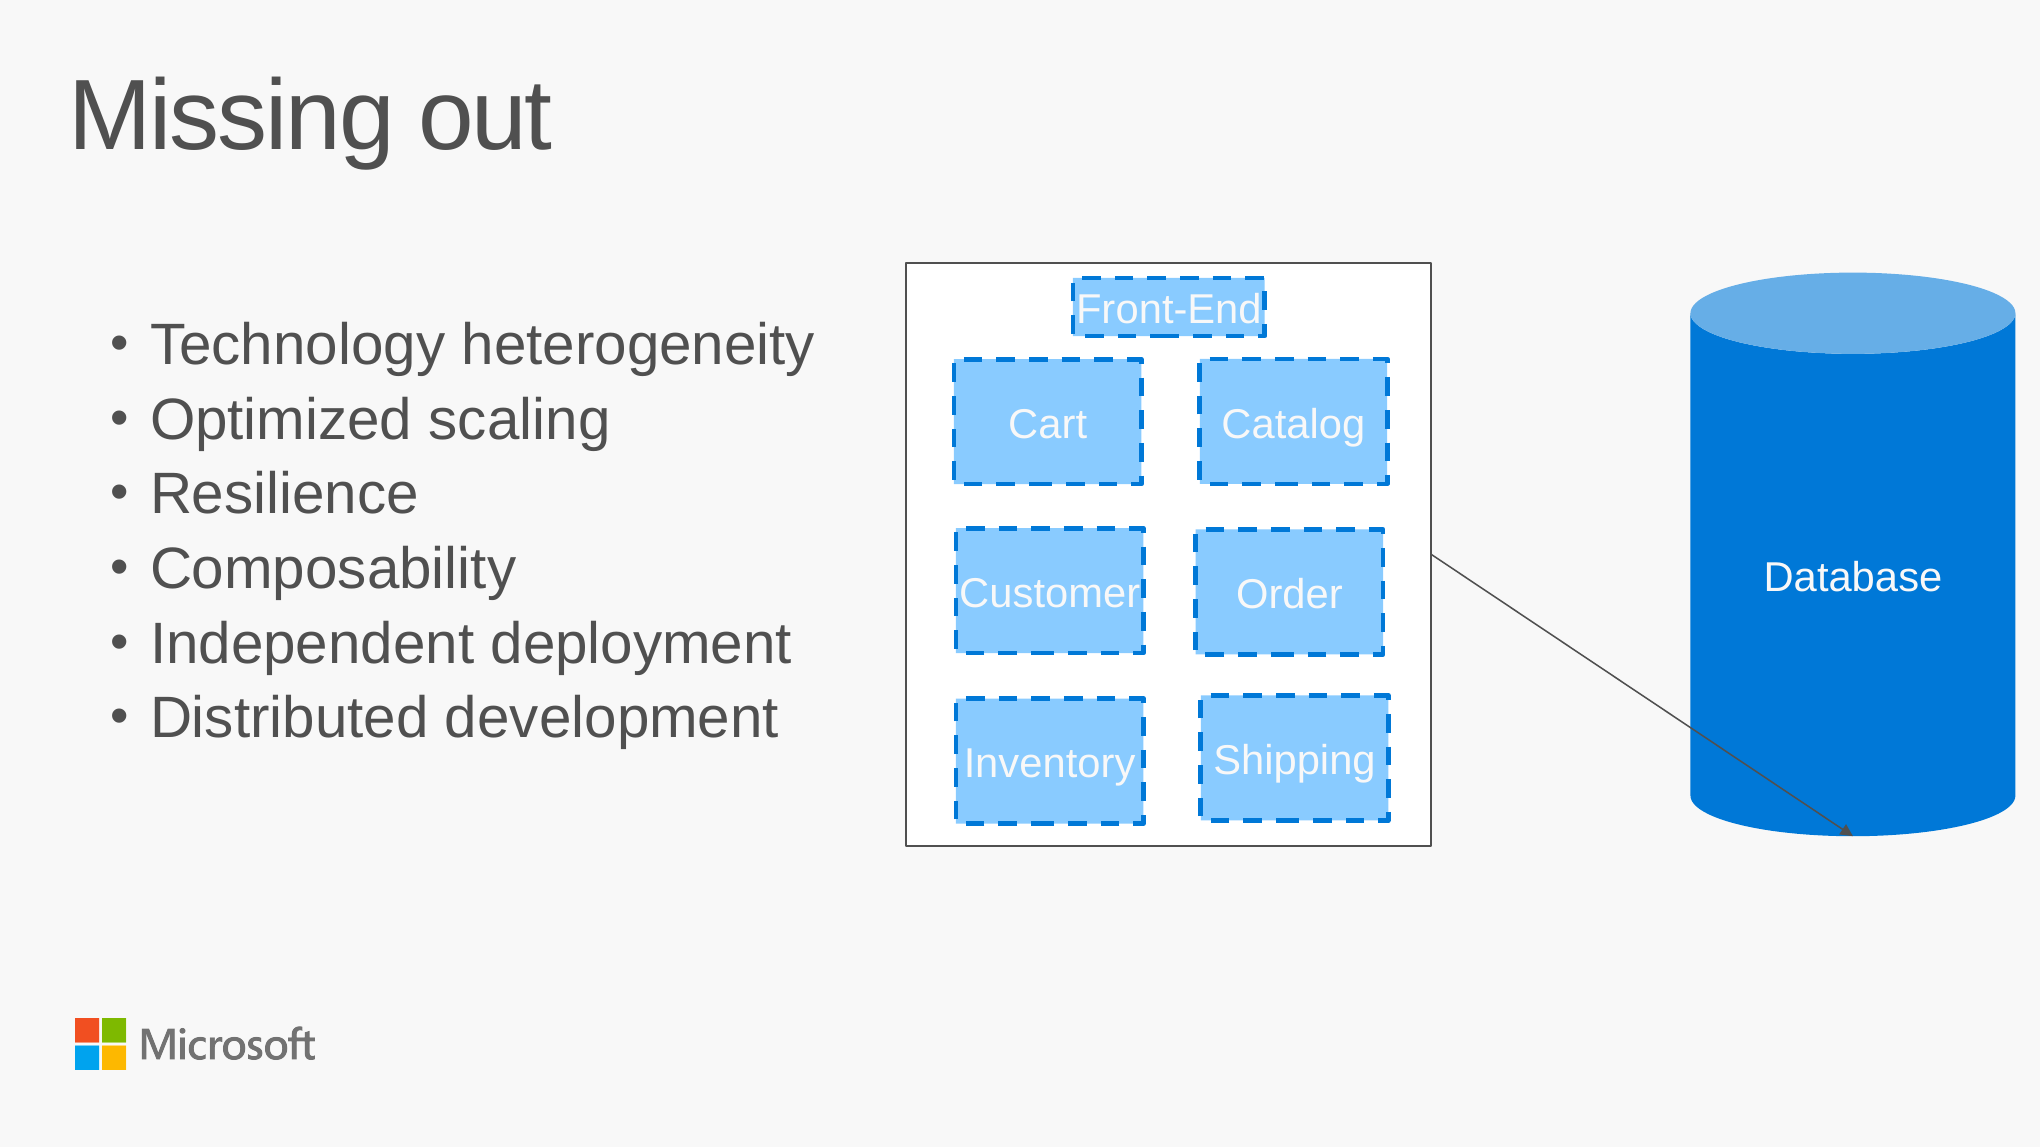

# Missing out

Database
Front-End
Technology heterogeneity
Optimized scaling
Resilience
Composability
Independent deployment
Distributed development

Catalog
Cart
Customer
Order
Shipping
Inventory